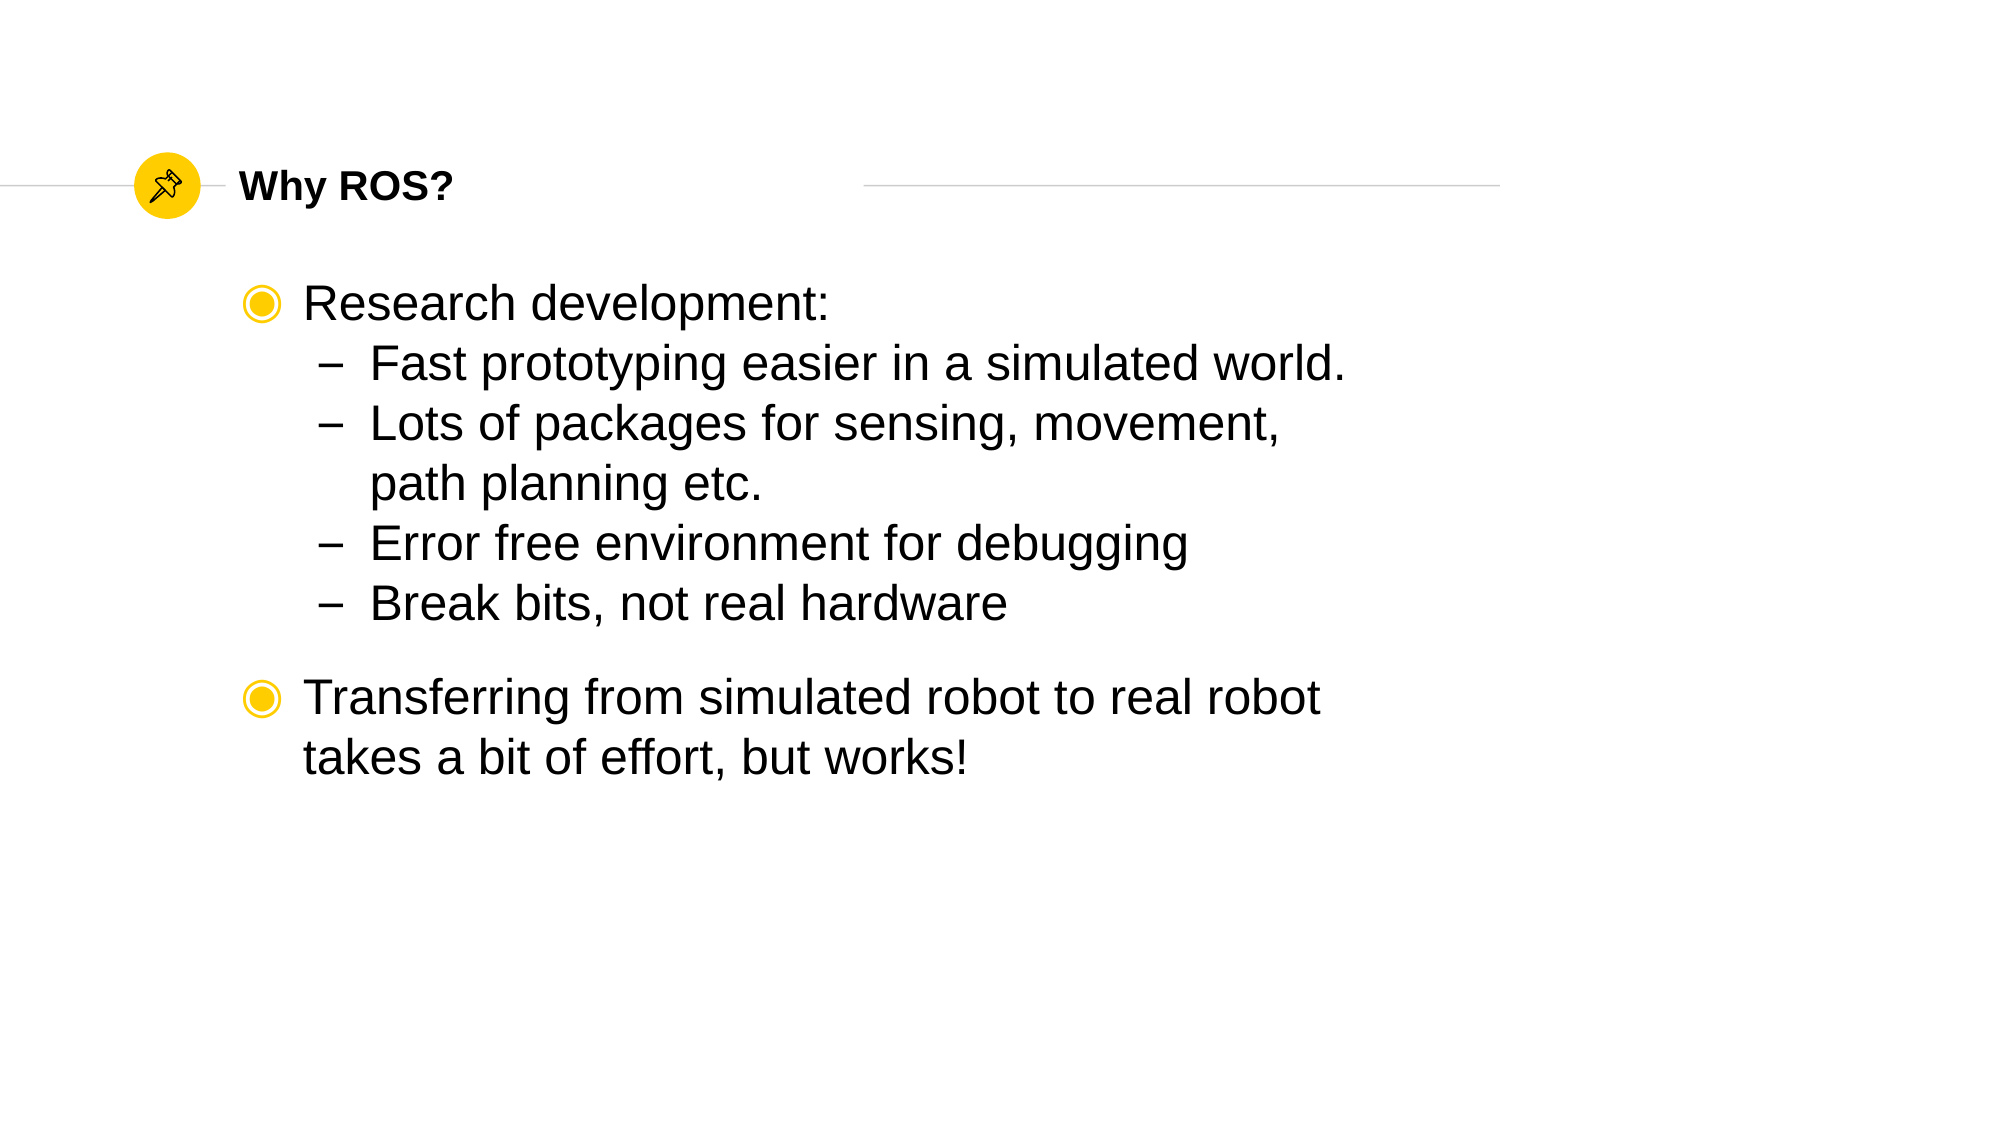

Why ROS?

Research development:
Fast prototyping easier in a simulated world.
Lots of packages for sensing, movement, path planning etc.
Error free environment for debugging
Break bits, not real hardware

Transferring from simulated robot to real robot takes a bit of effort, but works!